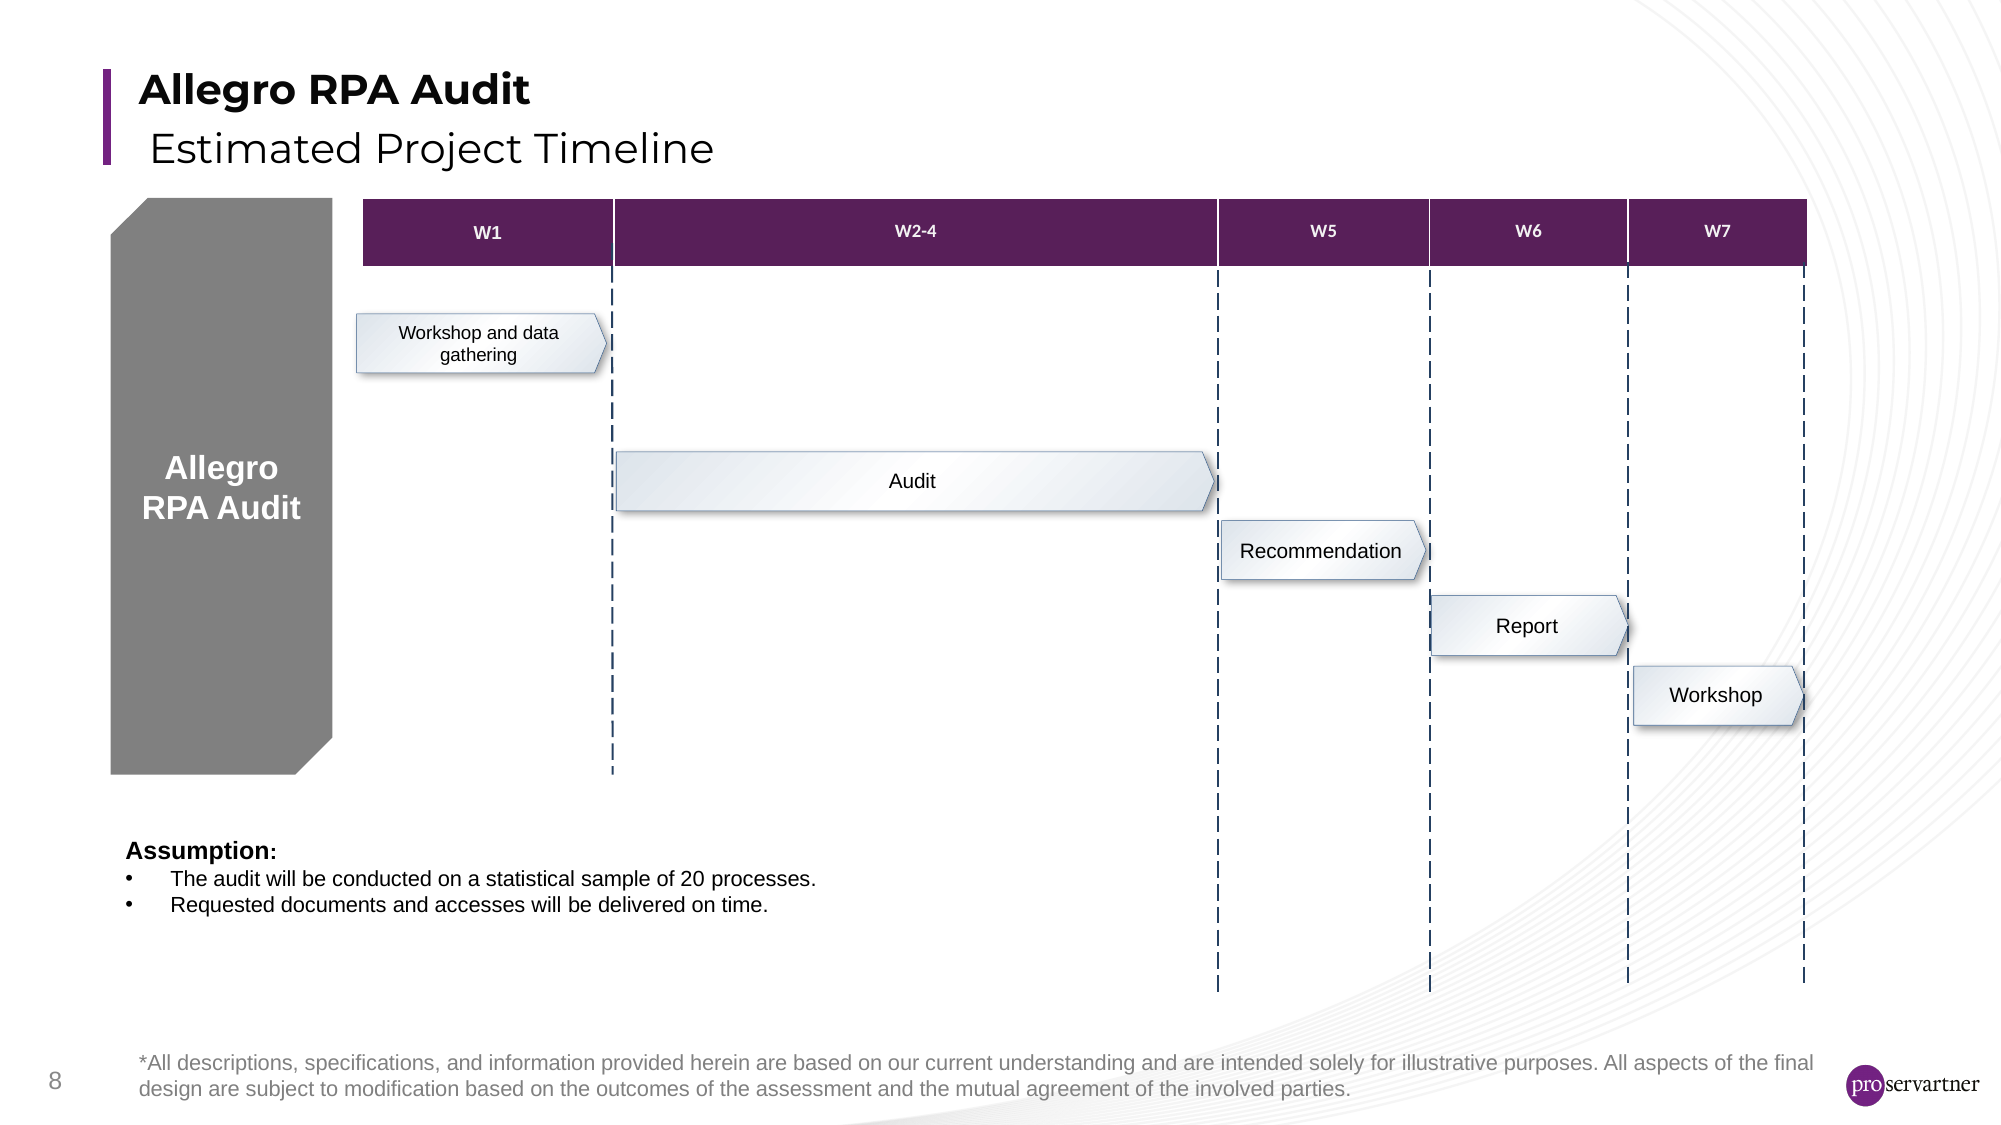

Allegro RPA Audit
Estimated Project Timeline
| W1 | W2-4 | W5 | W6 | W7 |
| --- | --- | --- | --- | --- |

Workshop and data gathering
Allegro RPA Audit
Audit
Recommendation
Report
Workshop
Assumption:
The audit will be conducted on a statistical sample of 20 processes.
Requested documents and accesses will be delivered on time.
*All descriptions, specifications, and information provided herein are based on our current understanding and are intended solely for illustrative purposes. All aspects of the final design are subject to modification based on the outcomes of the assessment and the mutual agreement of the involved parties.
8